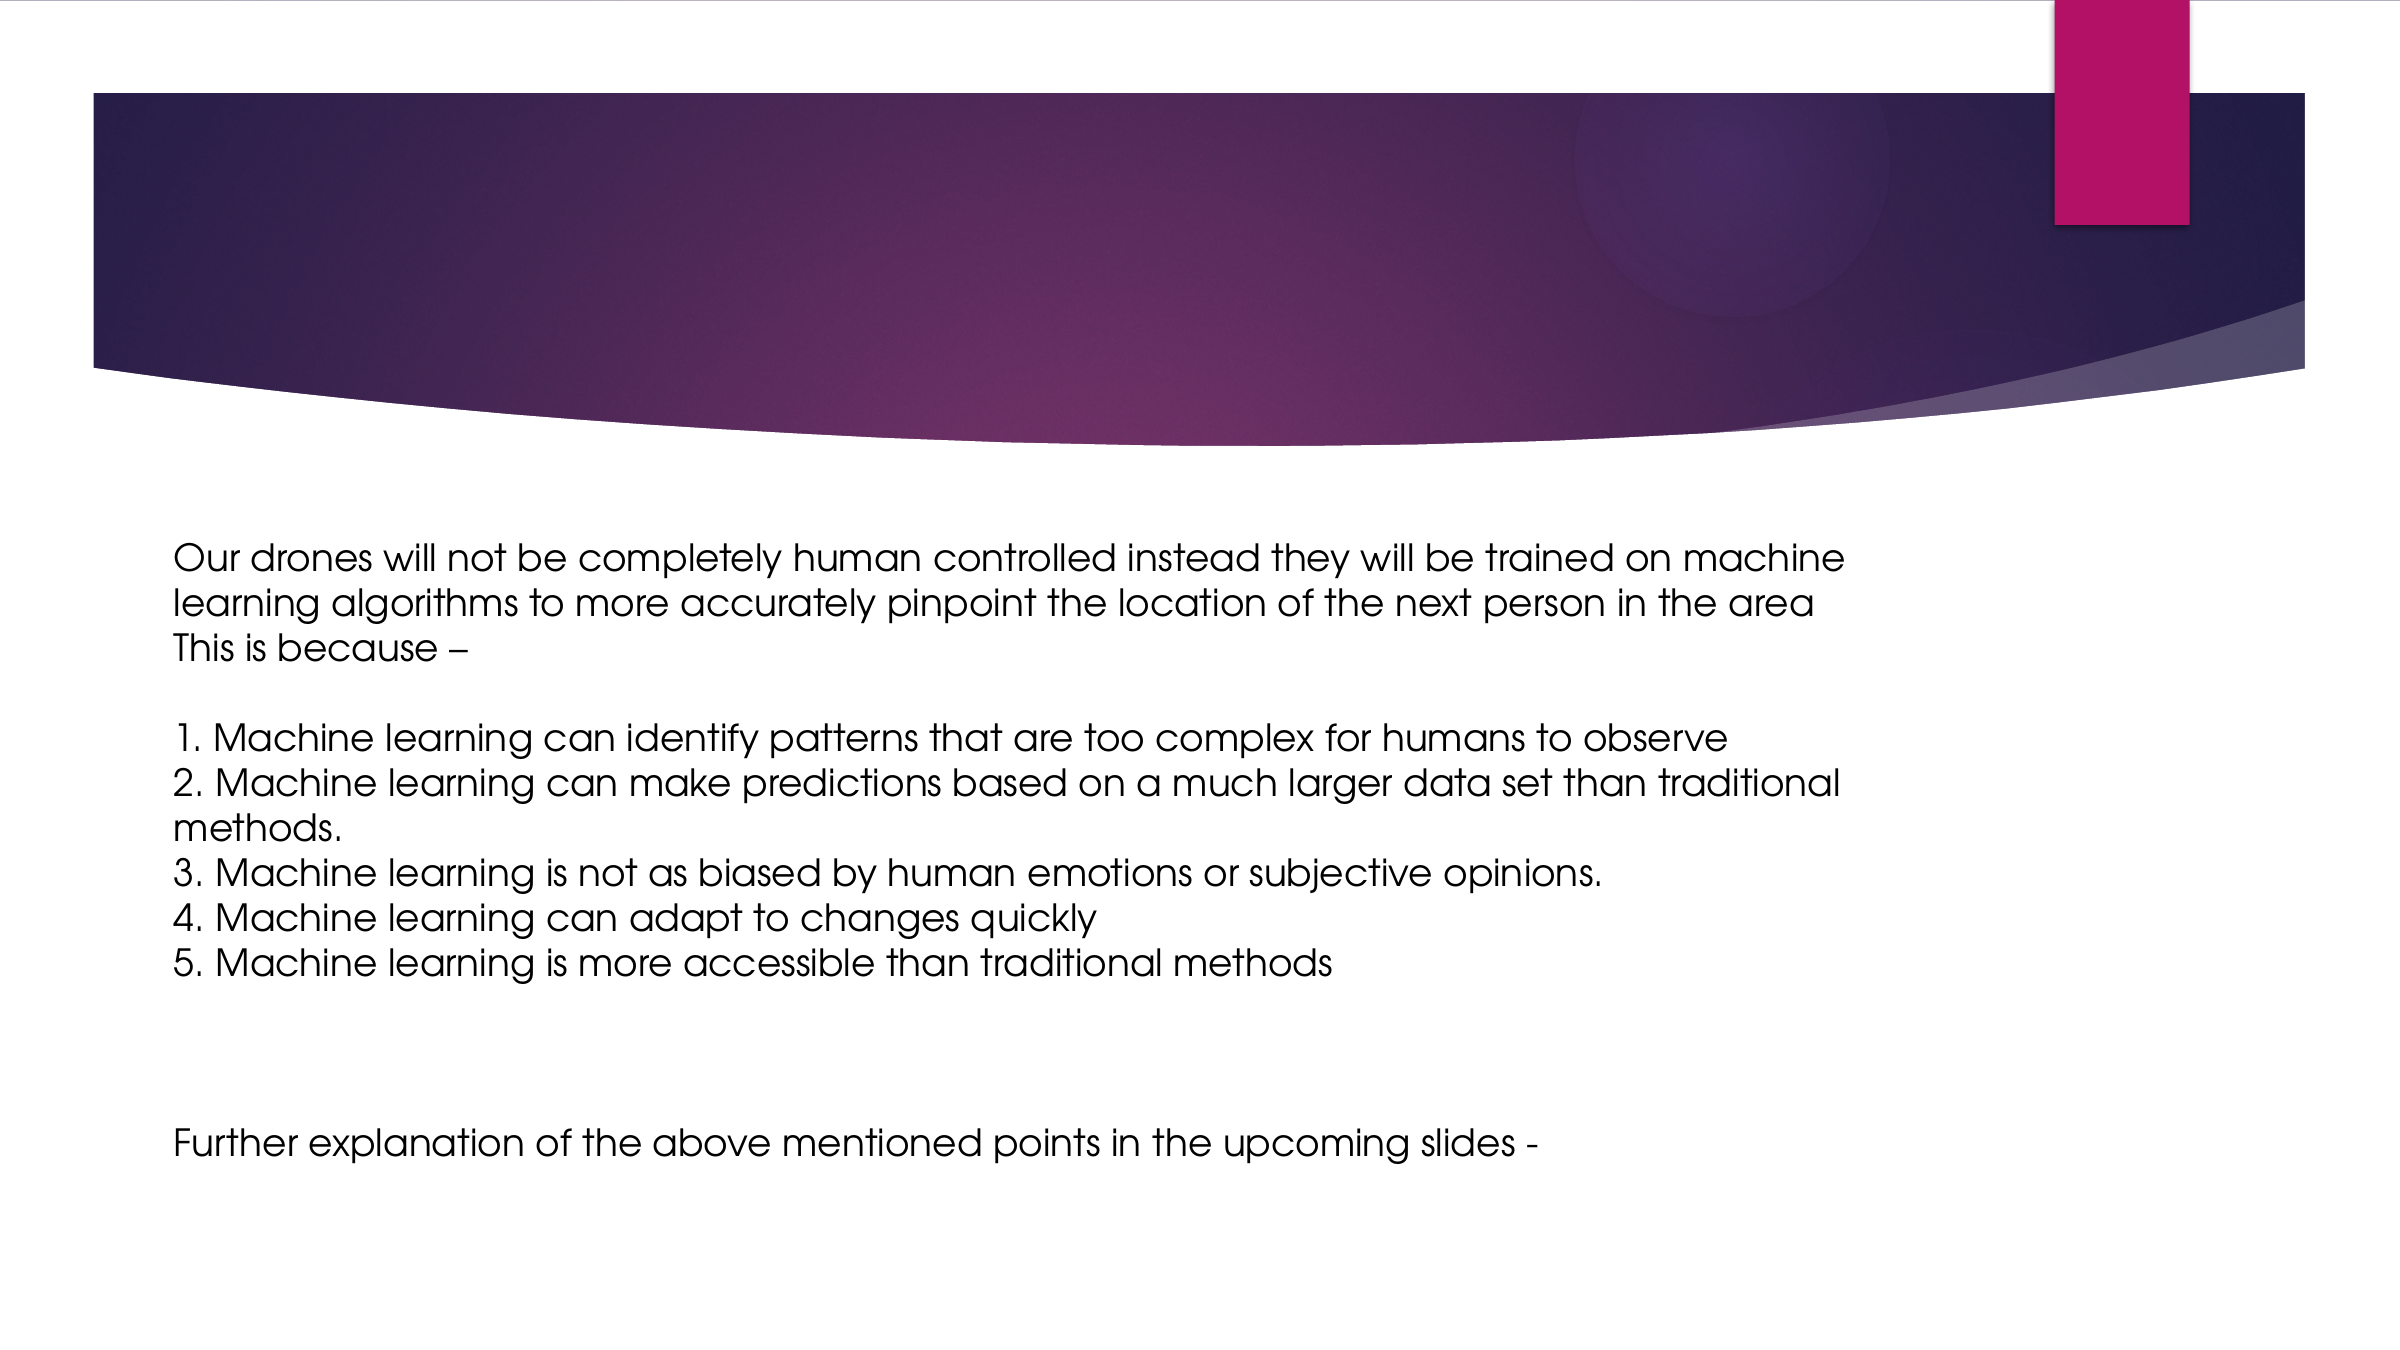

Our drones will not be completely human controlled instead they will be trained on machine learning algorithms to more accurately pinpoint the location of the next person in the area
This is because –
1. Machine learning can identify patterns that are too complex for humans to observe
2. Machine learning can make predictions based on a much larger data set than traditional methods.
3. Machine learning is not as biased by human emotions or subjective opinions.
4. Machine learning can adapt to changes quickly
5. Machine learning is more accessible than traditional methods

Further explanation of the above mentioned points in the upcoming slides -